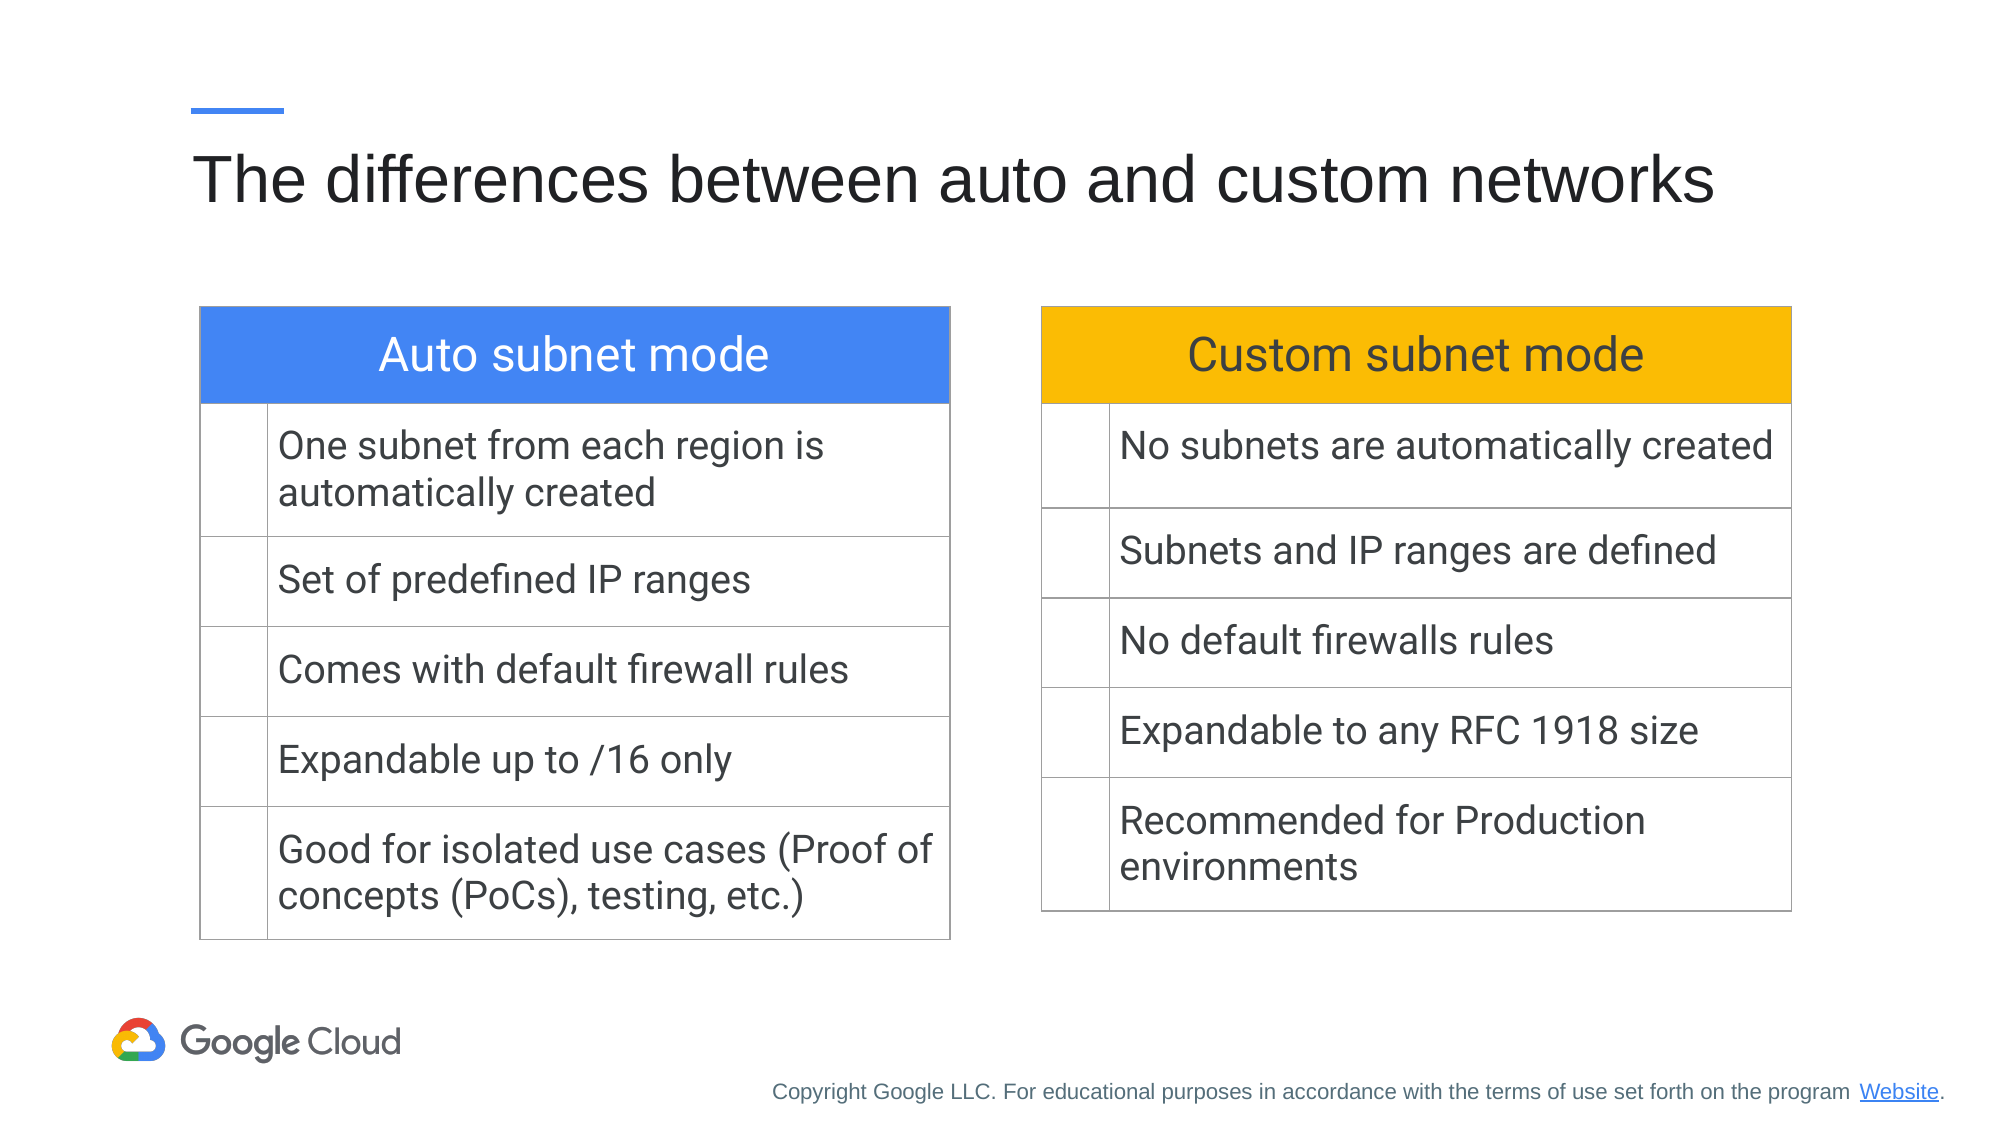

# The differences between auto and custom networks
| Auto subnet mode |  |
| --- | --- |
|  | One subnet from each region is automatically created |
|  | Set of predefined IP ranges |
|  | Comes with default firewall rules |
|  | Expandable up to /16 only |
|  | Good for isolated use cases (Proof of concepts (PoCs), testing, etc.) |
| Custom subnet mode |  |
| --- | --- |
|  | No subnets are automatically created |
|  | Subnets and IP ranges are defined |
|  | No default firewalls rules |
|  | Expandable to any RFC 1918 size |
|  | Recommended for Production environments |
Copyright Google LLC. For educational purposes in accordance with the terms of use set forth on the program Website.